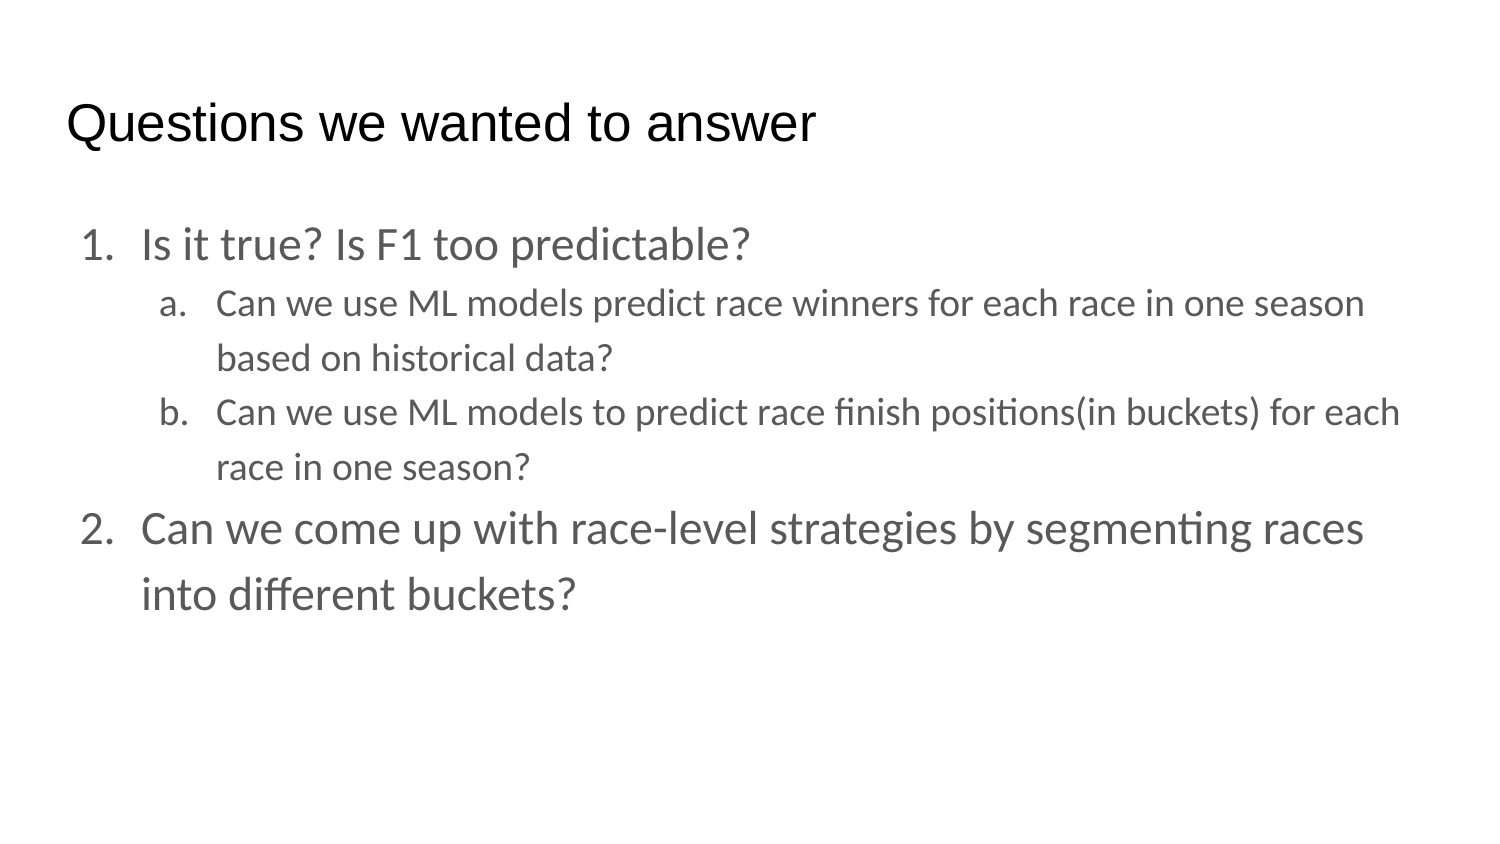

# Questions we wanted to answer
Is it true? Is F1 too predictable?
Can we use ML models predict race winners for each race in one season based on historical data?
Can we use ML models to predict race finish positions(in buckets) for each race in one season?
Can we come up with race-level strategies by segmenting races into different buckets?